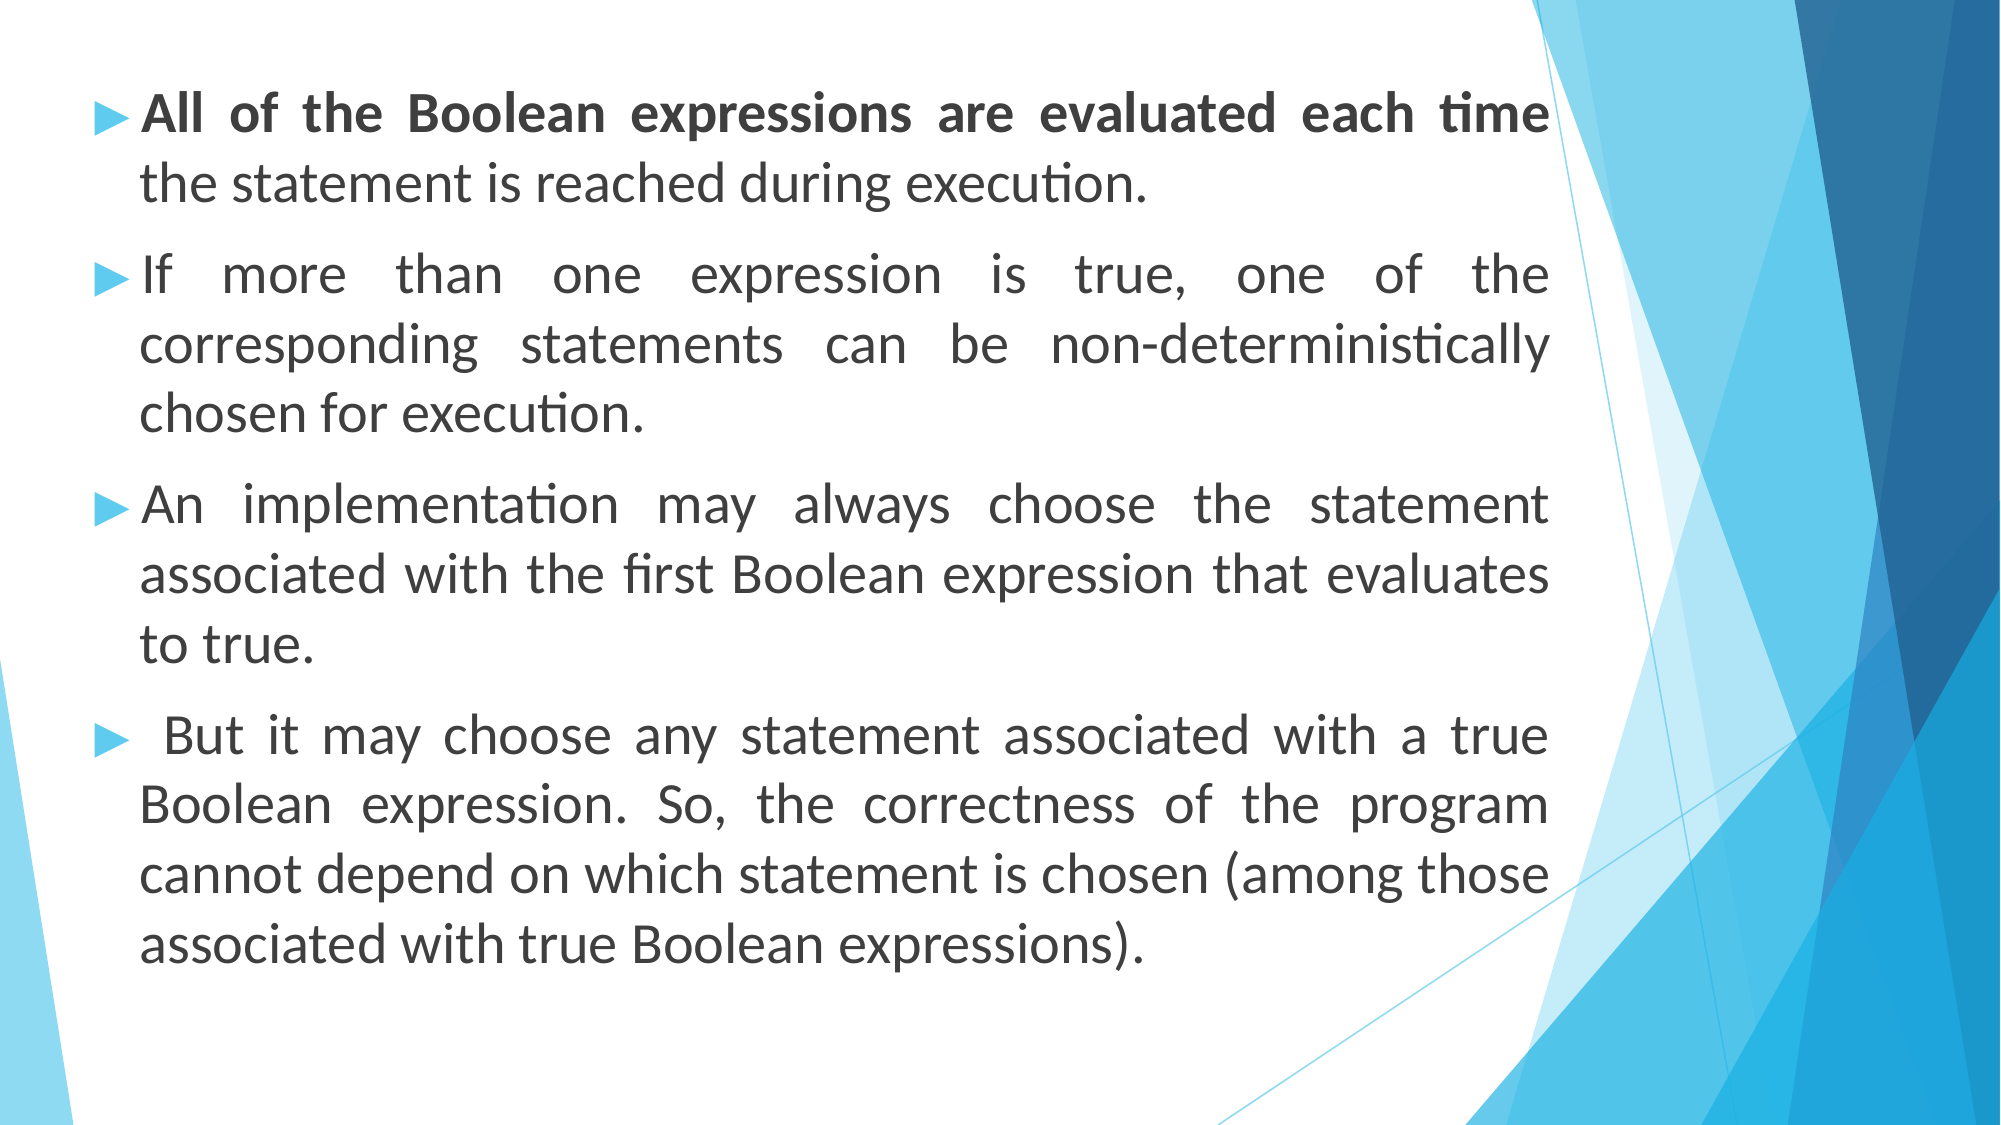

All of the Boolean expressions are evaluated each time the statement is reached during execution.
If more than one expression is true, one of the corresponding statements can be non-deterministically chosen for execution.
An implementation may always choose the statement associated with the first Boolean expression that evaluates to true.
 But it may choose any statement associated with a true Boolean expression. So, the correctness of the program cannot depend on which statement is chosen (among those associated with true Boolean expressions).